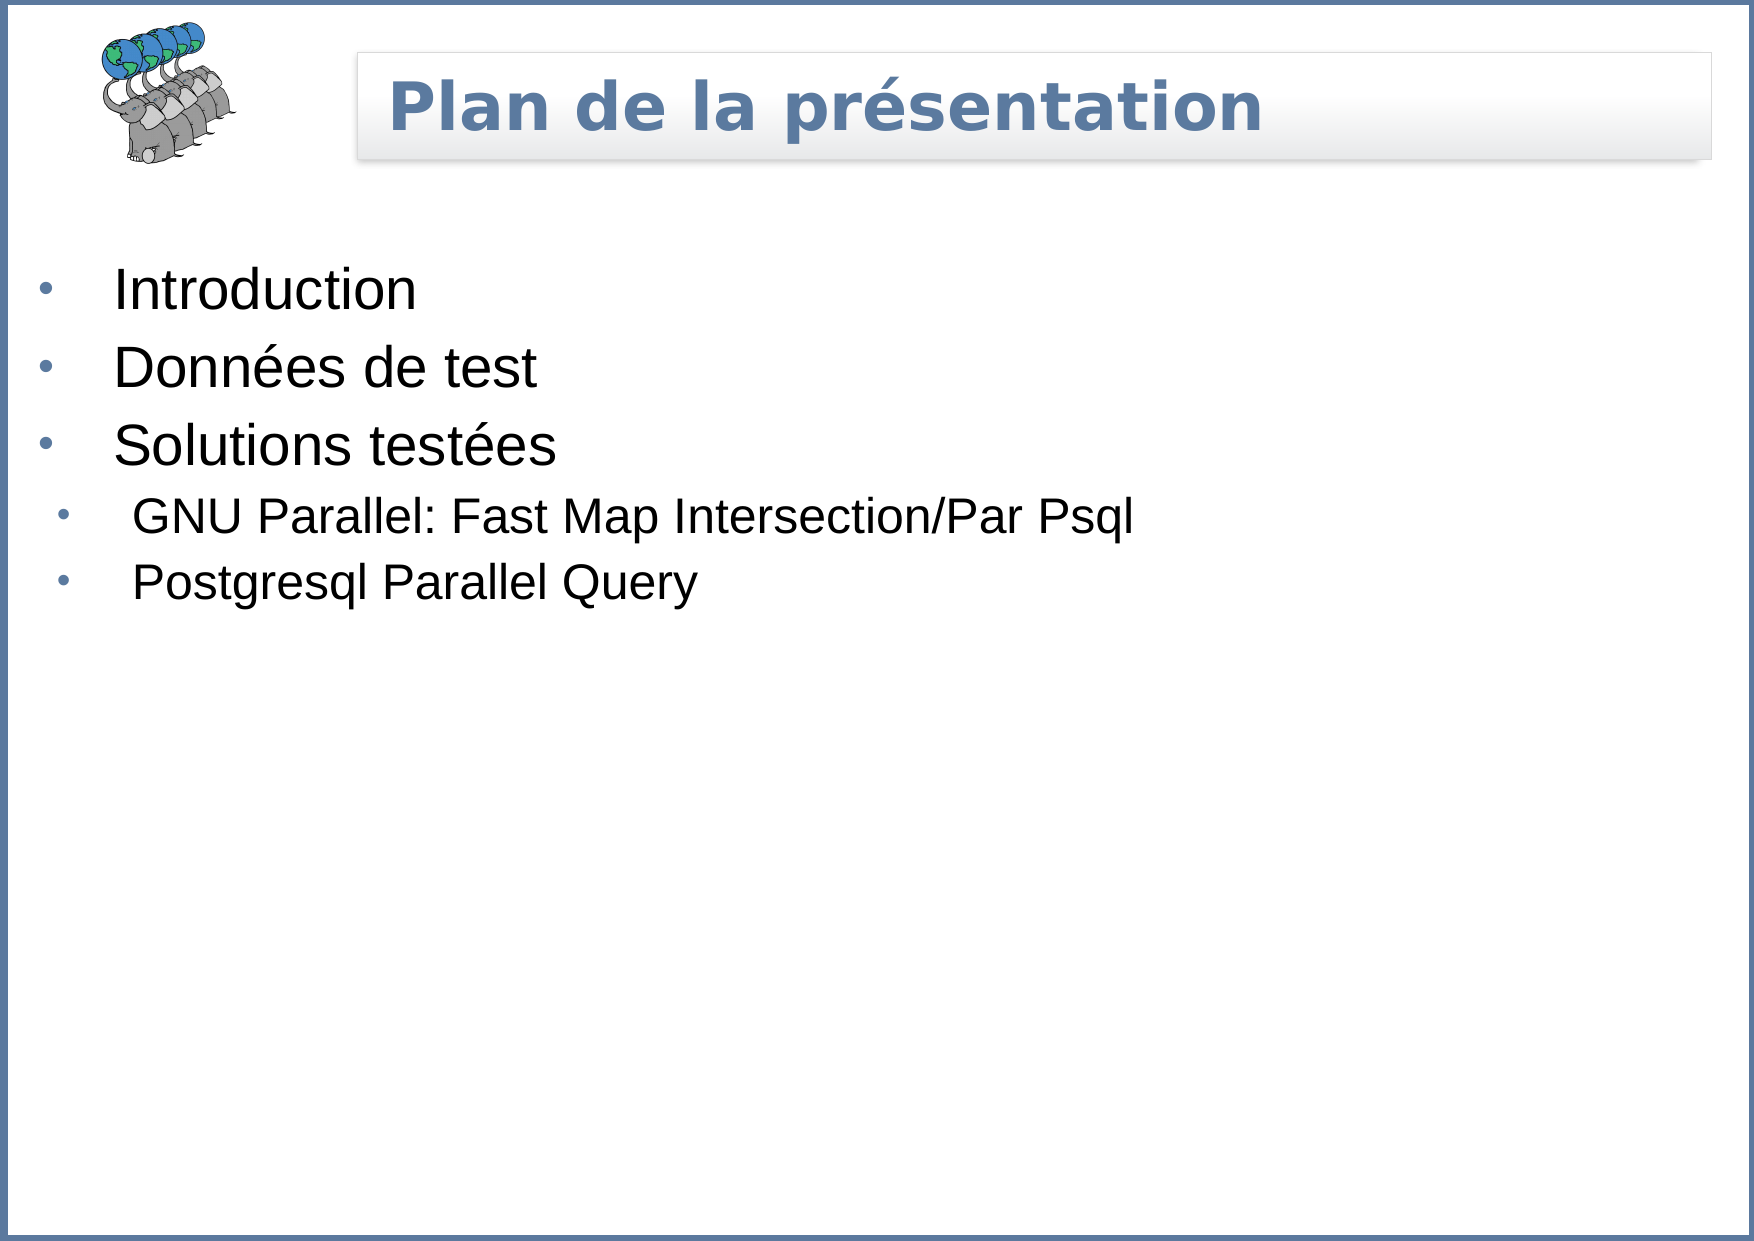

# Plan de la présentation
Introduction
Données de test
Solutions testées
GNU Parallel: Fast Map Intersection/Par Psql
Postgresql Parallel Query